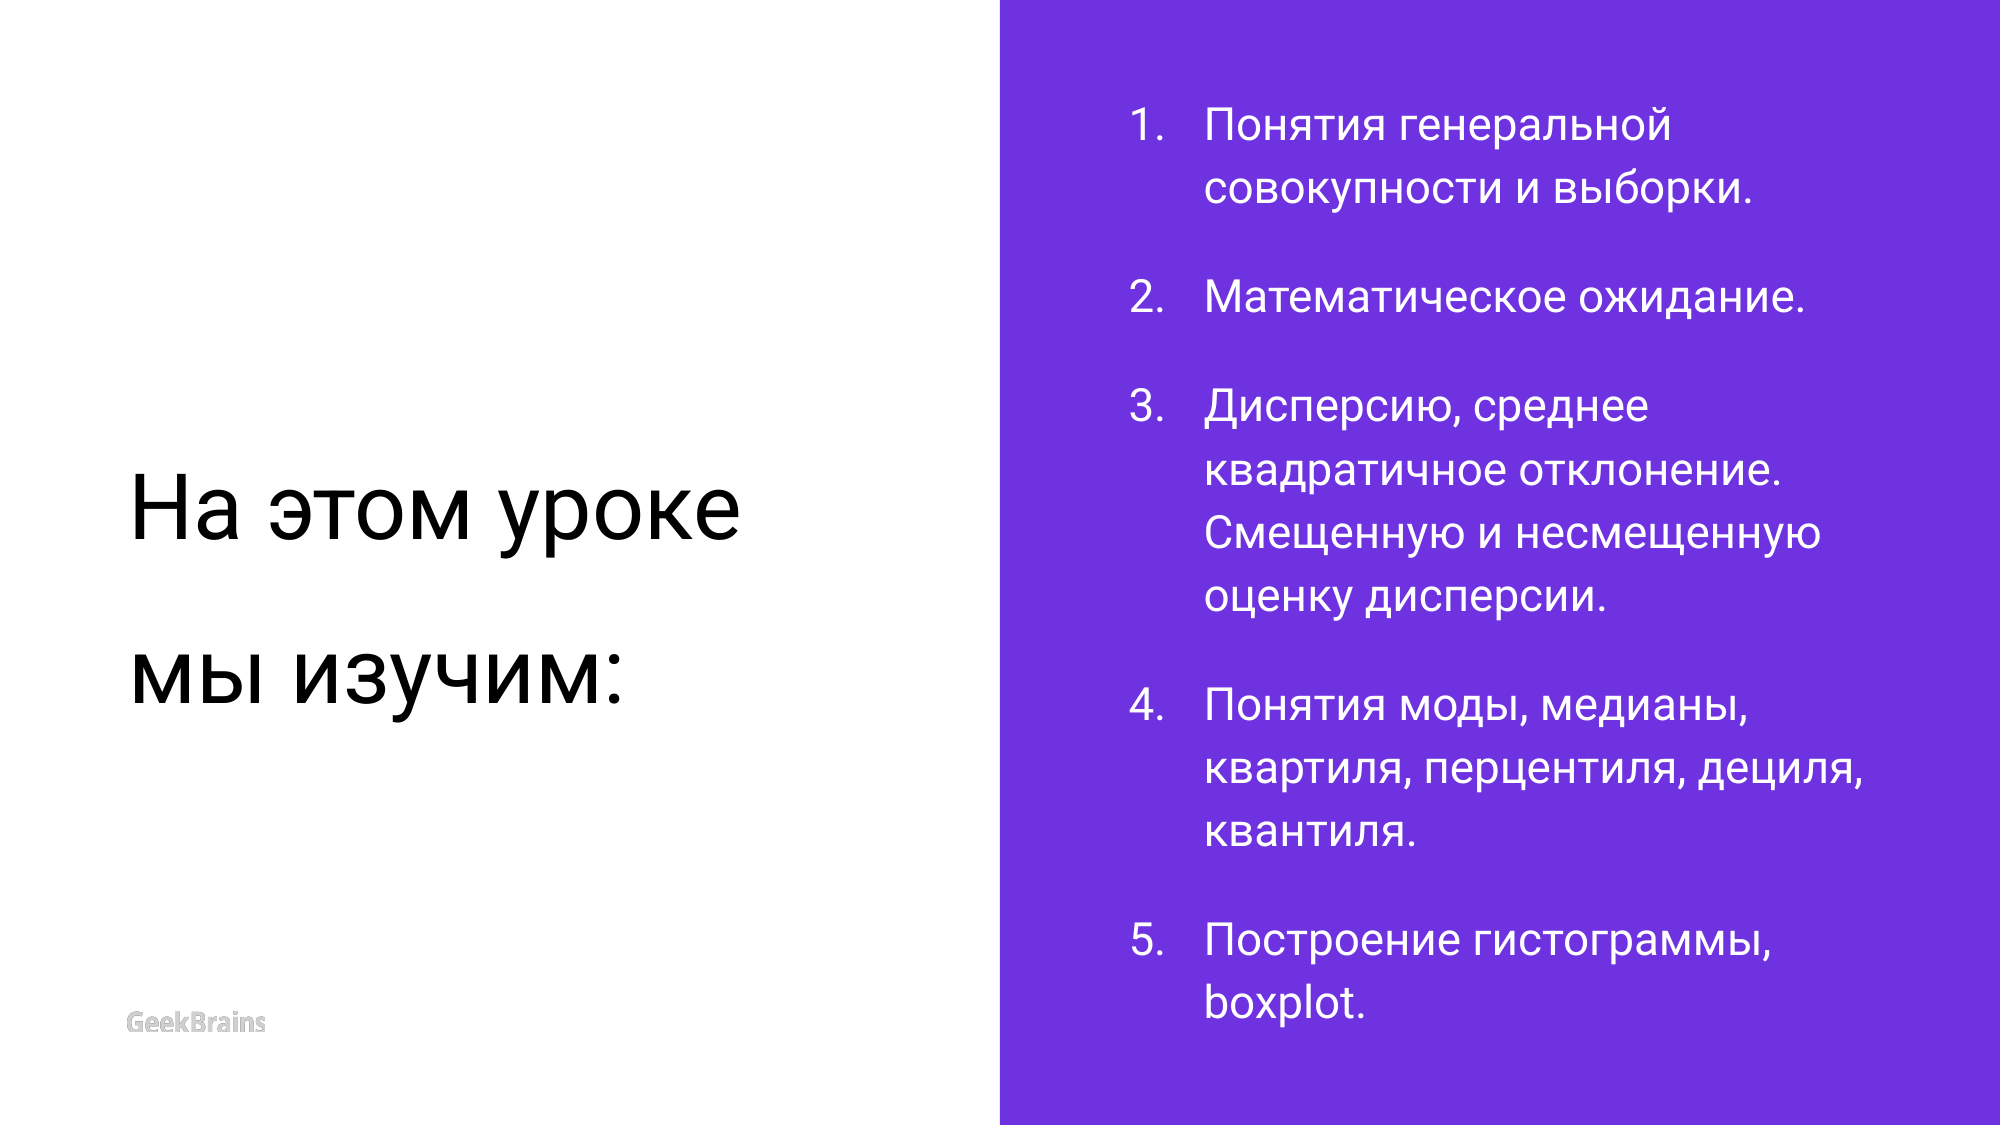

# На этом уроке мы изучим:
Понятия генеральной совокупности и выборки.
Математическое ожидание.
Дисперсию, среднее квадратичное отклонение. Смещенную и несмещенную оценку дисперсии.
Понятия моды, медианы, квартиля, перцентиля, дециля, квантиля.
Построение гистограммы, boxplot.